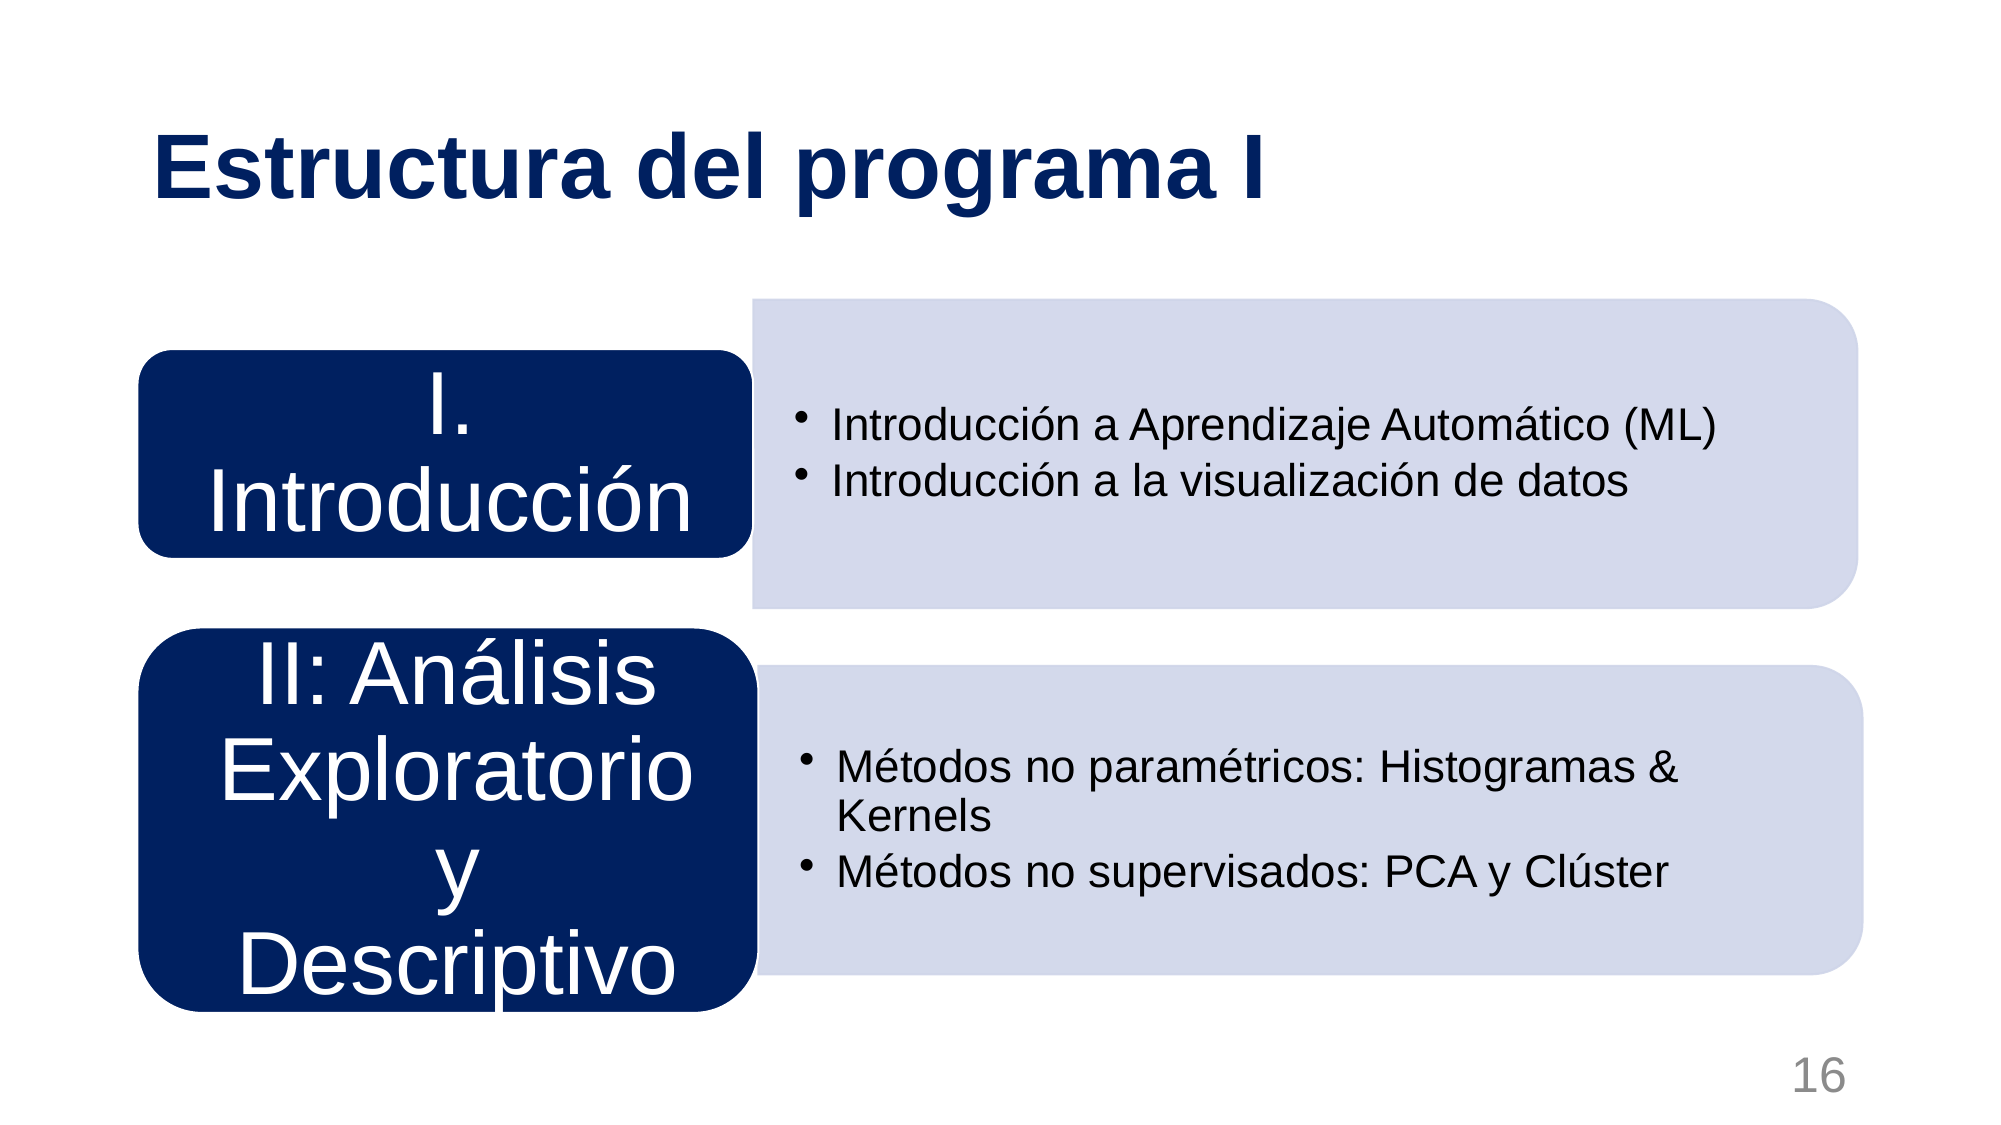

# Estructura del programa I
Introducción a Aprendizaje Automático (ML)
Introducción a la visualización de datos
I. Introducción
Métodos no paramétricos: Histogramas & Kernels
Métodos no supervisados: PCA y Clúster
II: Análisis Exploratorio y Descriptivo
16